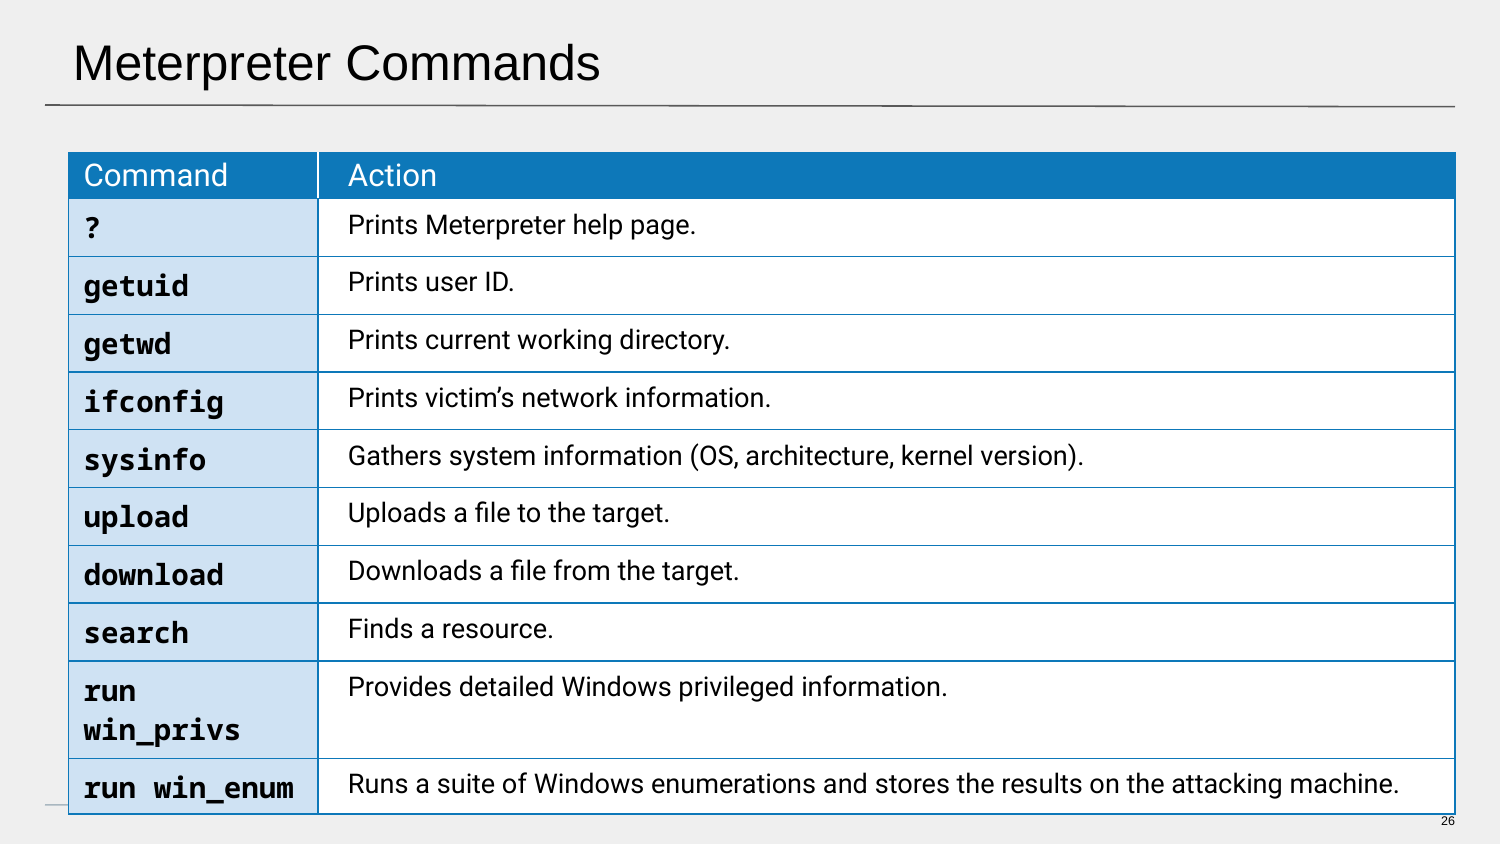

# Meterpreter Commands
| Command | Action |
| --- | --- |
| ? | Prints Meterpreter help page. |
| getuid | Prints user ID. |
| getwd | Prints current working directory. |
| ifconfig | Prints victim’s network information. |
| sysinfo | Gathers system information (OS, architecture, kernel version). |
| upload | Uploads a file to the target. |
| download | Downloads a file from the target. |
| search | Finds a resource. |
| run win\_privs | Provides detailed Windows privileged information. |
| run win\_enum | Runs a suite of Windows enumerations and stores the results on the attacking machine. |
26